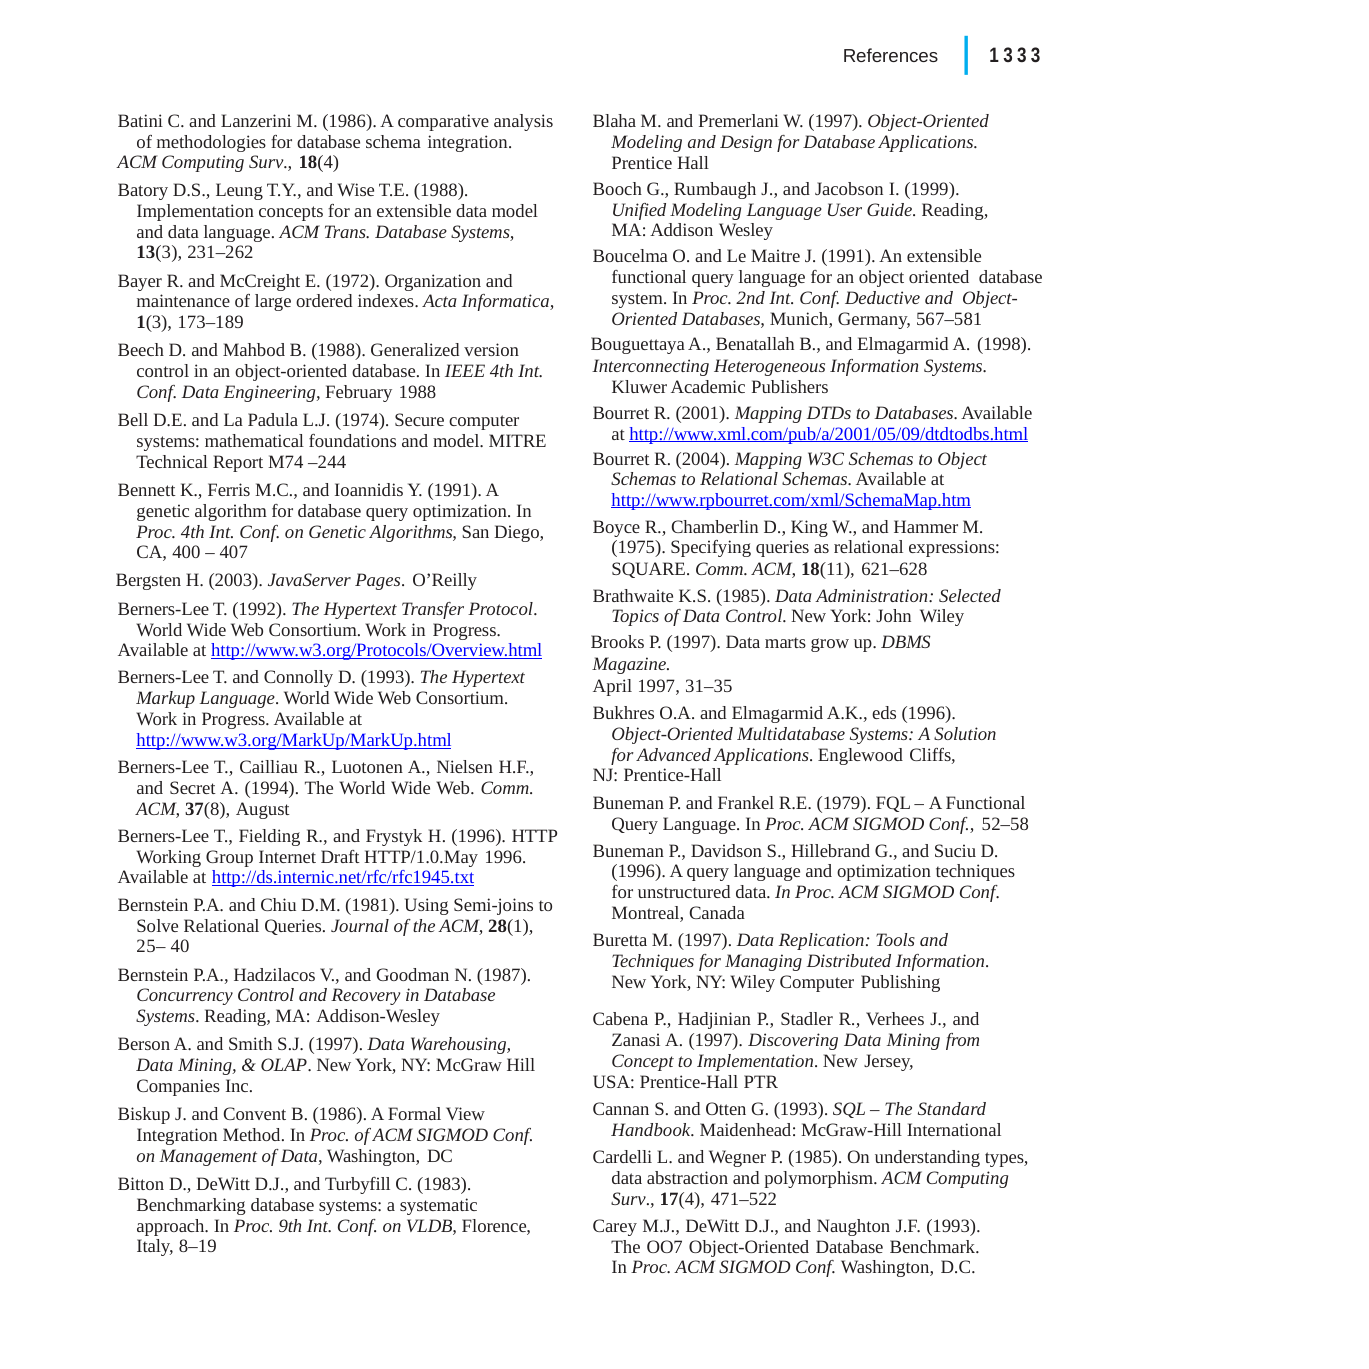

|
References	1333
Blaha M. and Premerlani W. (1997). Object-Oriented  Modeling and Design for Database Applications.  Prentice Hall
Booch G., Rumbaugh J., and Jacobson I. (1999).  Unified Modeling Language User Guide. Reading,  MA: Addison Wesley
Boucelma O. and Le Maitre J. (1991). An extensible  functional query language for an object oriented  database system. In Proc. 2nd Int. Conf. Deductive and  Object-Oriented Databases, Munich, Germany, 567–581
Bouguettaya A., Benatallah B., and Elmagarmid A. (1998).
Interconnecting Heterogeneous Information Systems.  Kluwer Academic Publishers
Bourret R. (2001). Mapping DTDs to Databases. Available  at http://www.xml.com/pub/a/2001/05/09/dtdtodbs.html
Bourret R. (2004). Mapping W3C Schemas to Object  Schemas to Relational Schemas. Available at  http://www.rpbourret.com/xml/SchemaMap.htm
Boyce R., Chamberlin D., King W., and Hammer M.  (1975). Specifying queries as relational expressions:  SQUARE. Comm. ACM, 18(11), 621–628
Brathwaite K.S. (1985). Data Administration: Selected  Topics of Data Control. New York: John Wiley
Brooks P. (1997). Data marts grow up. DBMS Magazine.
April 1997, 31–35
Bukhres O.A. and Elmagarmid A.K., eds (1996).  Object-Oriented Multidatabase Systems: A Solution  for Advanced Applications. Englewood Cliffs,
NJ: Prentice-Hall
Buneman P. and Frankel R.E. (1979). FQL – A Functional  Query Language. In Proc. ACM SIGMOD Conf., 52–58
Buneman P., Davidson S., Hillebrand G., and Suciu D.  (1996). A query language and optimization techniques  for unstructured data. In Proc. ACM SIGMOD Conf.  Montreal, Canada
Buretta M. (1997). Data Replication: Tools and  Techniques for Managing Distributed Information.  New York, NY: Wiley Computer Publishing
Cabena P., Hadjinian P., Stadler R., Verhees J., and  Zanasi A. (1997). Discovering Data Mining from  Concept to Implementation. New Jersey,
USA: Prentice-Hall PTR
Cannan S. and Otten G. (1993). SQL – The Standard  Handbook. Maidenhead: McGraw-Hill International
Cardelli L. and Wegner P. (1985). On understanding types,  data abstraction and polymorphism. ACM Computing  Surv., 17(4), 471–522
Carey M.J., DeWitt D.J., and Naughton J.F. (1993).  The OO7 Object-Oriented Database Benchmark.  In Proc. ACM SIGMOD Conf. Washington, D.C.
Batini C. and Lanzerini M. (1986). A comparative analysis  of methodologies for database schema integration.
ACM Computing Surv., 18(4)
Batory D.S., Leung T.Y., and Wise T.E. (1988).  Implementation concepts for an extensible data model  and data language. ACM Trans. Database Systems,  13(3), 231–262
Bayer R. and McCreight E. (1972). Organization and  maintenance of large ordered indexes. Acta Informatica,  1(3), 173–189
Beech D. and Mahbod B. (1988). Generalized version  control in an object-oriented database. In IEEE 4th Int.  Conf. Data Engineering, February 1988
Bell D.E. and La Padula L.J. (1974). Secure computer  systems: mathematical foundations and model. MITRE  Technical Report M74 –244
Bennett K., Ferris M.C., and Ioannidis Y. (1991). A  genetic algorithm for database query optimization. In  Proc. 4th Int. Conf. on Genetic Algorithms, San Diego,  CA, 400 – 407
Bergsten H. (2003). JavaServer Pages. O’Reilly
Berners-Lee T. (1992). The Hypertext Transfer Protocol.  World Wide Web Consortium. Work in Progress.
Available at http://www.w3.org/Protocols/Overview.html
Berners-Lee T. and Connolly D. (1993). The Hypertext  Markup Language. World Wide Web Consortium.  Work in Progress. Available at  http://www.w3.org/MarkUp/MarkUp.html
Berners-Lee T., Cailliau R., Luotonen A., Nielsen H.F.,  and Secret A. (1994). The World Wide Web. Comm.  ACM, 37(8), August
Berners-Lee T., Fielding R., and Frystyk H. (1996). HTTP  Working Group Internet Draft HTTP/1.0.May 1996.
Available at http://ds.internic.net/rfc/rfc1945.txt
Bernstein P.A. and Chiu D.M. (1981). Using Semi-joins to  Solve Relational Queries. Journal of the ACM, 28(1),  25– 40
Bernstein P.A., Hadzilacos V., and Goodman N. (1987).  Concurrency Control and Recovery in Database  Systems. Reading, MA: Addison-Wesley
Berson A. and Smith S.J. (1997). Data Warehousing,  Data Mining, & OLAP. New York, NY: McGraw Hill  Companies Inc.
Biskup J. and Convent B. (1986). A Formal View  Integration Method. In Proc. of ACM SIGMOD Conf.  on Management of Data, Washington, DC
Bitton D., DeWitt D.J., and Turbyfill C. (1983).  Benchmarking database systems: a systematic  approach. In Proc. 9th Int. Conf. on VLDB, Florence,  Italy, 8–19